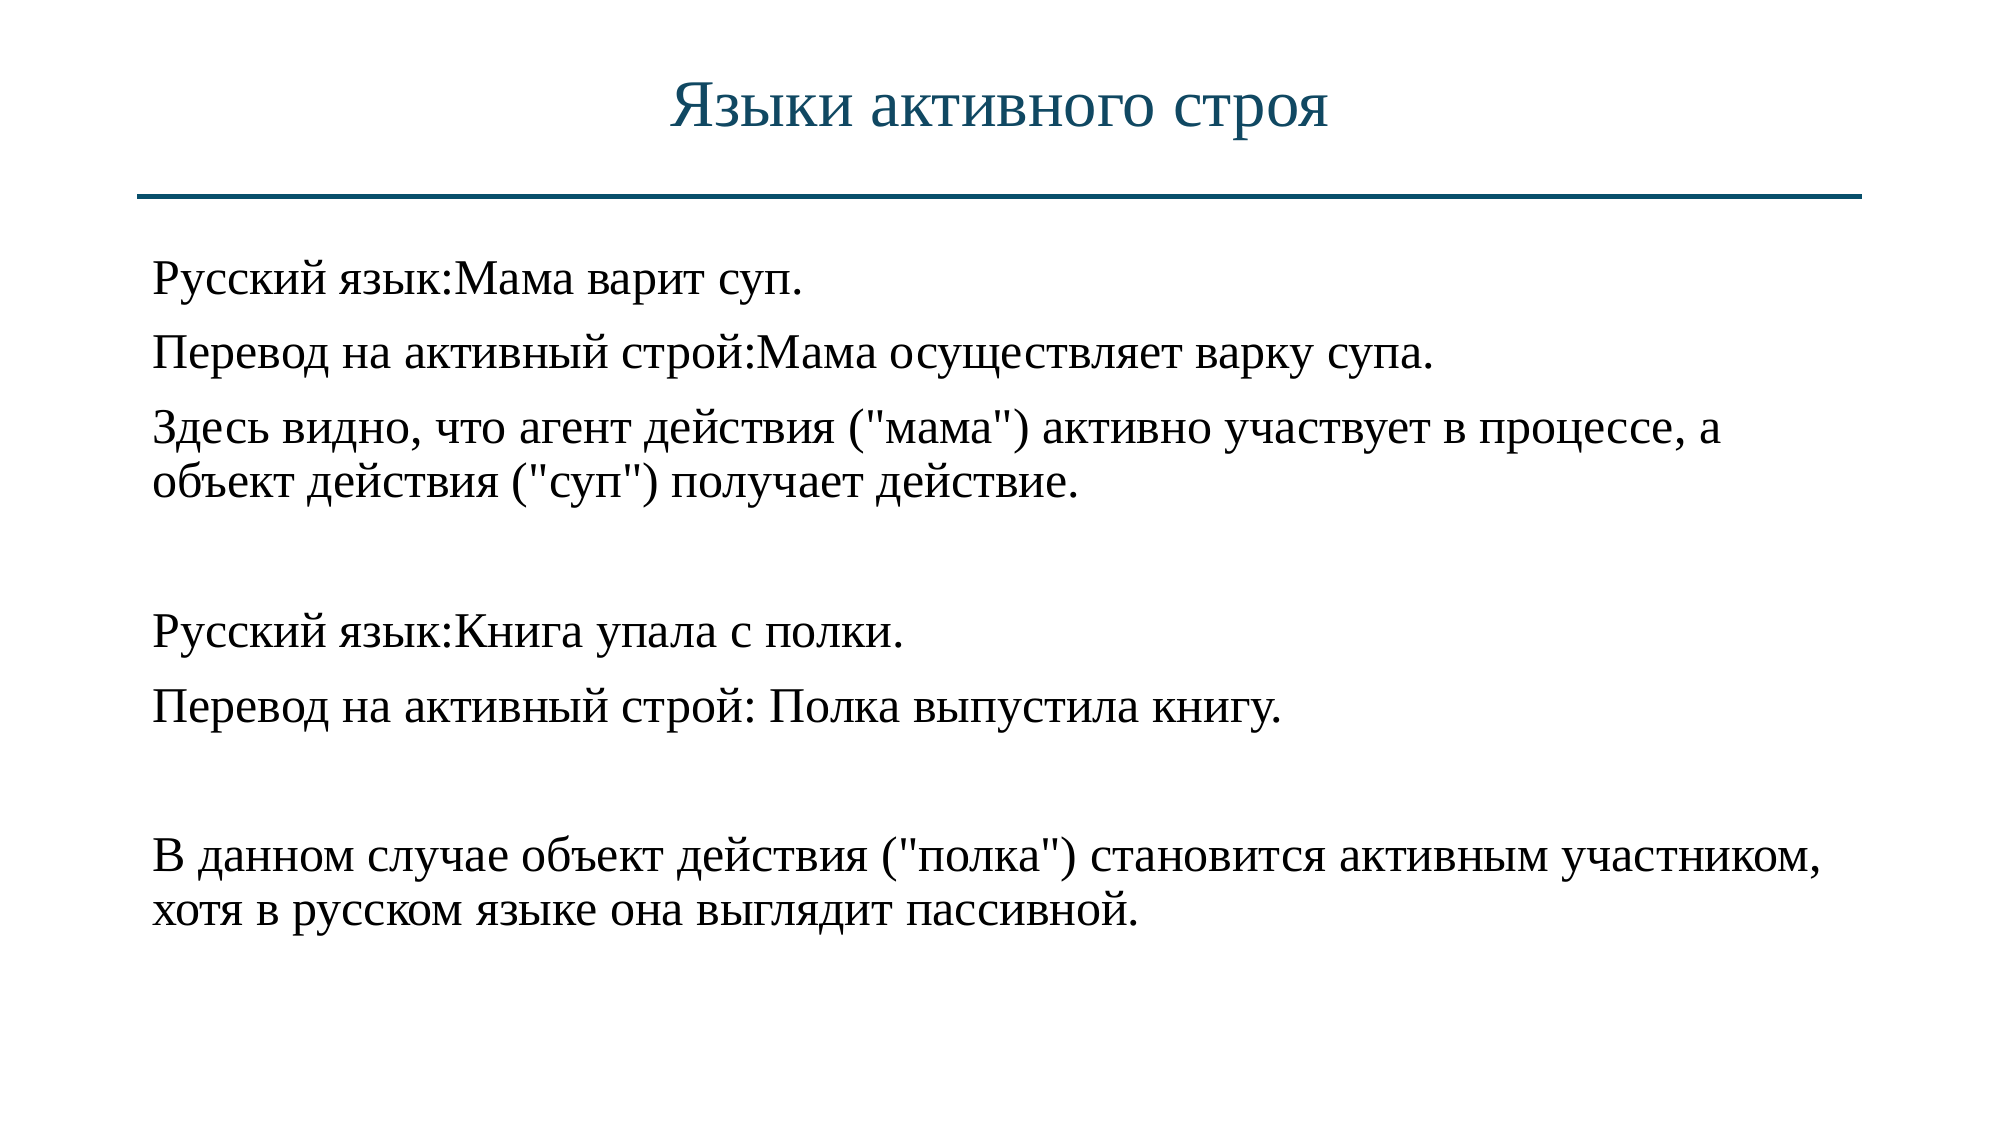

# Языки активного строя
Русский язык:Мама варит суп.
Перевод на активный строй:Мама осуществляет варку супа.
Здесь видно, что агент действия ("мама") активно участвует в процессе, а объект действия ("суп") получает действие.

Русский язык:Книга упала с полки.
Перевод на активный строй: Полка выпустила книгу.

В данном случае объект действия ("полка") становится активным участником, хотя в русском языке она выглядит пассивной.